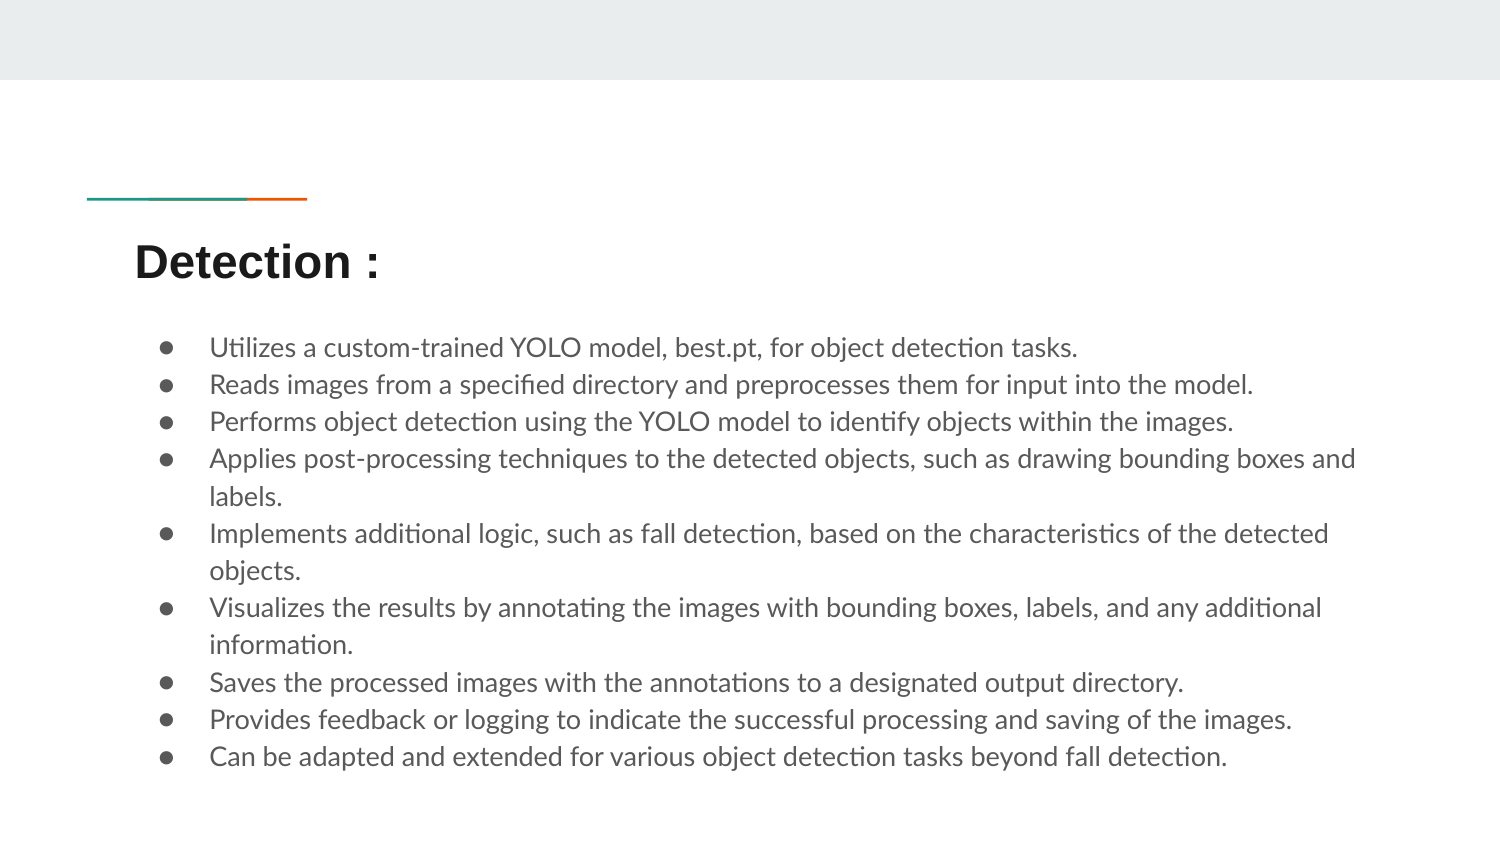

# Detection :
Utilizes a custom-trained YOLO model, best.pt, for object detection tasks.
Reads images from a specified directory and preprocesses them for input into the model.
Performs object detection using the YOLO model to identify objects within the images.
Applies post-processing techniques to the detected objects, such as drawing bounding boxes and labels.
Implements additional logic, such as fall detection, based on the characteristics of the detected objects.
Visualizes the results by annotating the images with bounding boxes, labels, and any additional information.
Saves the processed images with the annotations to a designated output directory.
Provides feedback or logging to indicate the successful processing and saving of the images.
Can be adapted and extended for various object detection tasks beyond fall detection.